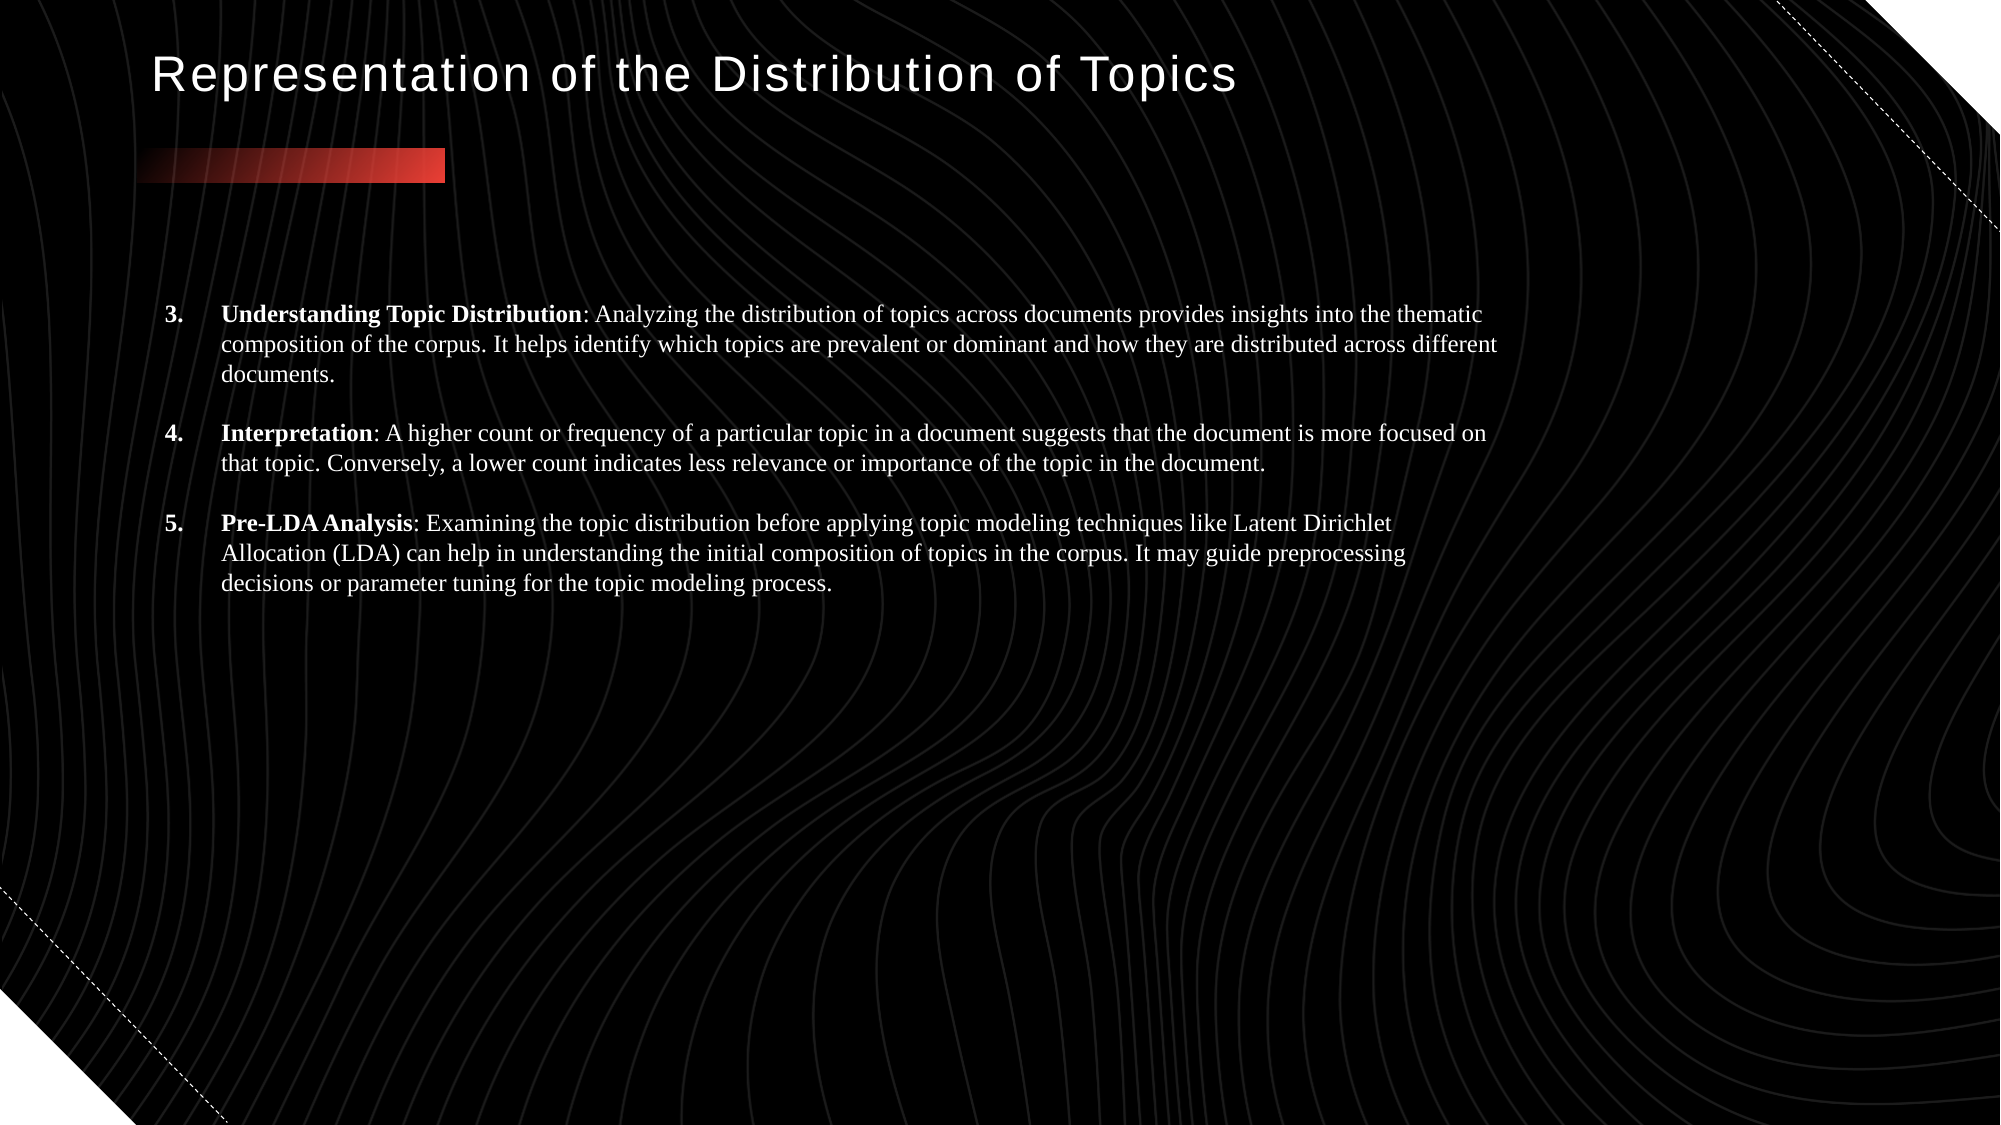

# Representation of the Distribution of Topics
Understanding Topic Distribution: Analyzing the distribution of topics across documents provides insights into the thematic composition of the corpus. It helps identify which topics are prevalent or dominant and how they are distributed across different documents.

Interpretation: A higher count or frequency of a particular topic in a document suggests that the document is more focused on that topic. Conversely, a lower count indicates less relevance or importance of the topic in the document.

Pre-LDA Analysis: Examining the topic distribution before applying topic modeling techniques like Latent Dirichlet Allocation (LDA) can help in understanding the initial composition of topics in the corpus. It may guide preprocessing decisions or parameter tuning for the topic modeling process.